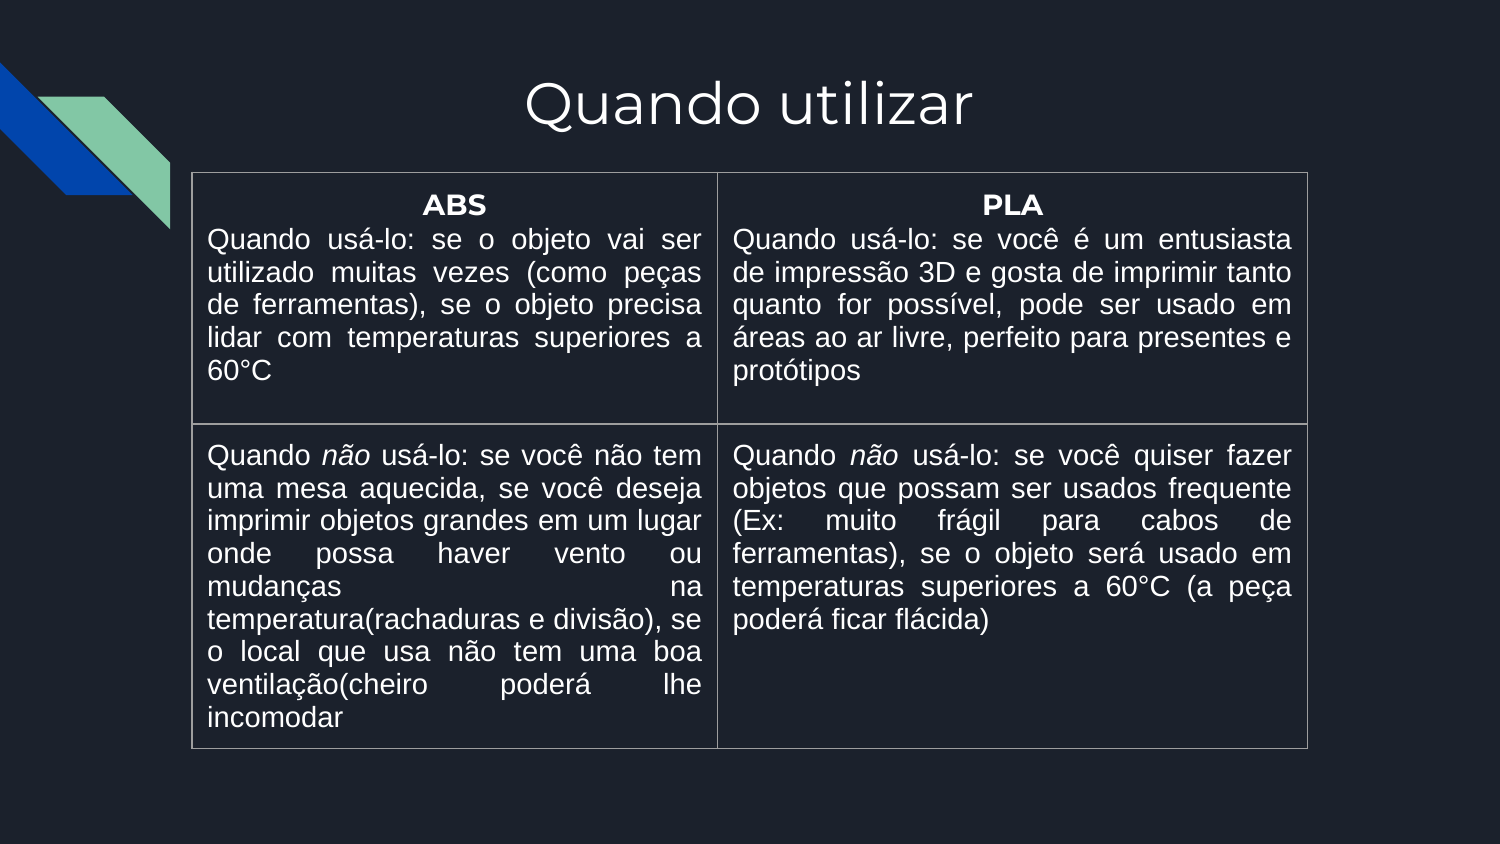

# Quando utilizar
| ABS Quando usá-lo: se o objeto vai ser utilizado muitas vezes (como peças de ferramentas), se o objeto precisa lidar com temperaturas superiores a 60°C | PLA Quando usá-lo: se você é um entusiasta de impressão 3D e gosta de imprimir tanto quanto for possível, pode ser usado em áreas ao ar livre, perfeito para presentes e protótipos |
| --- | --- |
| Quando não usá-lo: se você não tem uma mesa aquecida, se você deseja imprimir objetos grandes em um lugar onde possa haver vento ou mudanças na temperatura(rachaduras e divisão), se o local que usa não tem uma boa ventilação(cheiro poderá lhe incomodar | Quando não usá-lo: se você quiser fazer objetos que possam ser usados frequente (Ex: muito frágil para cabos de ferramentas), se o objeto será usado em temperaturas superiores a 60°C (a peça poderá ficar flácida) |